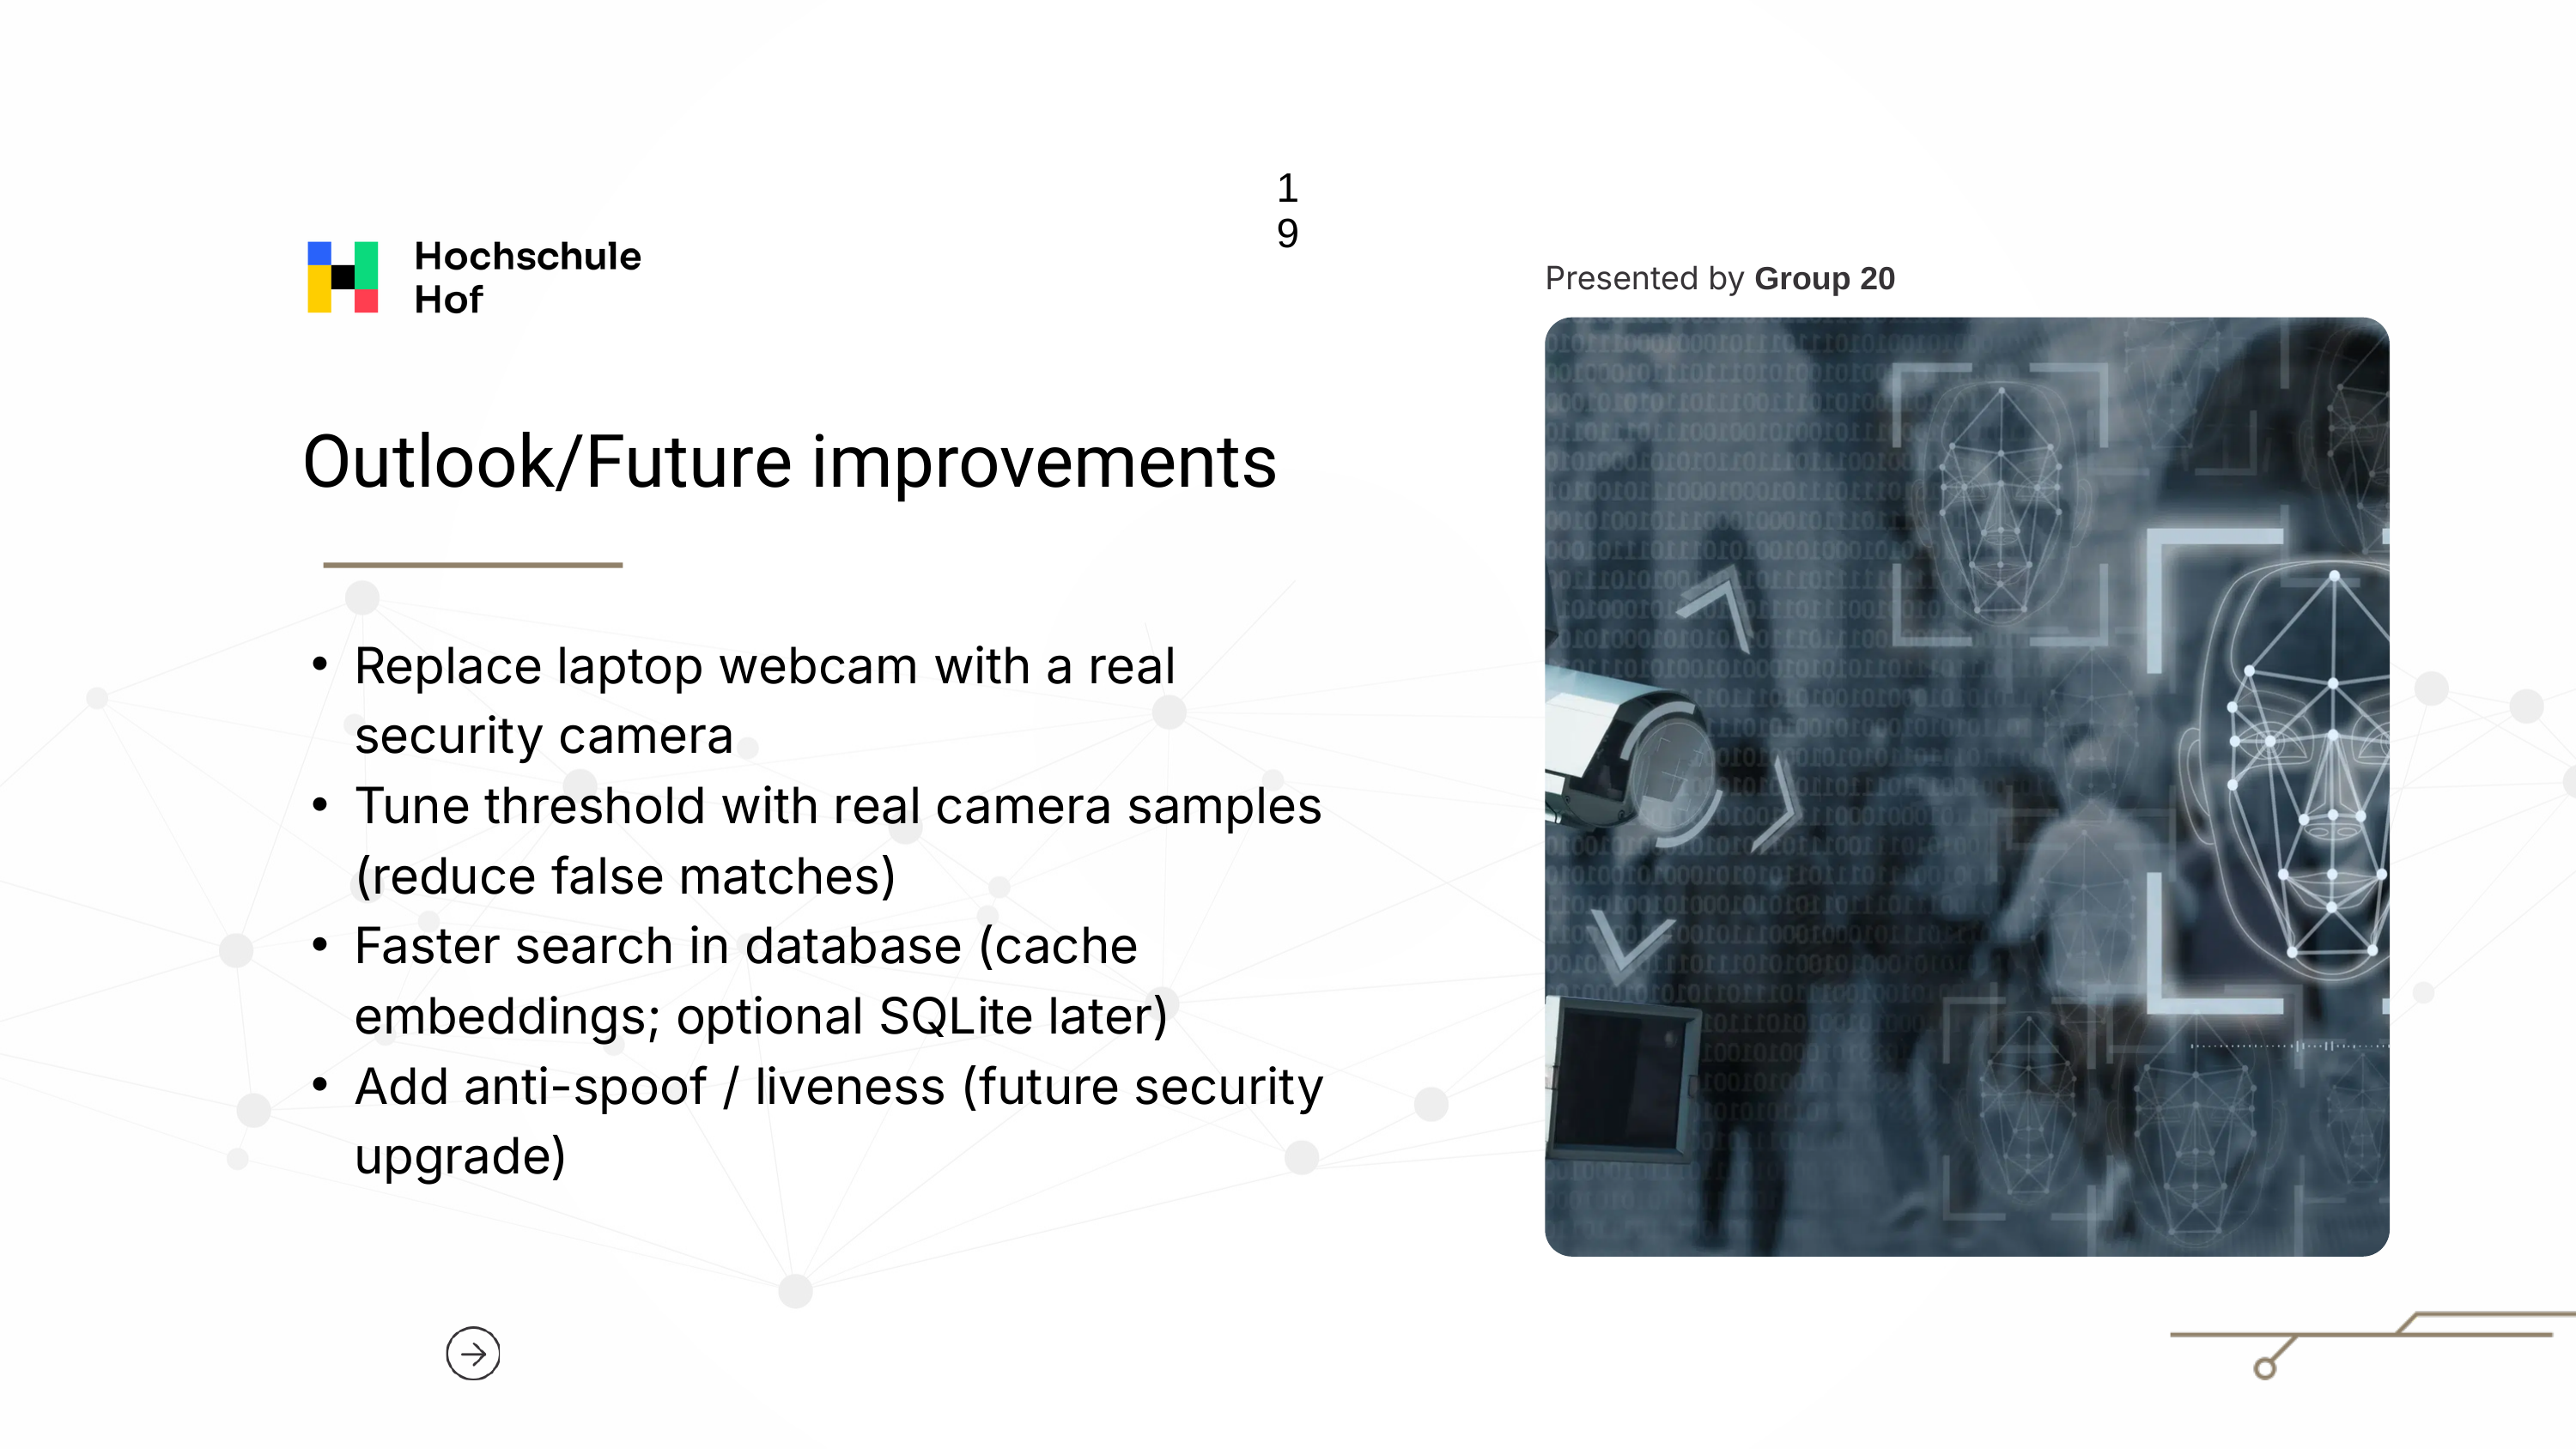

19

Presented by Group 20

Outlook/Future improvements

Replace laptop webcam with a real security camera
Tune threshold with real camera samples (reduce false matches)
Faster search in database (cache embeddings; optional SQLite later)
Add anti-spoof / liveness (future security upgrade)